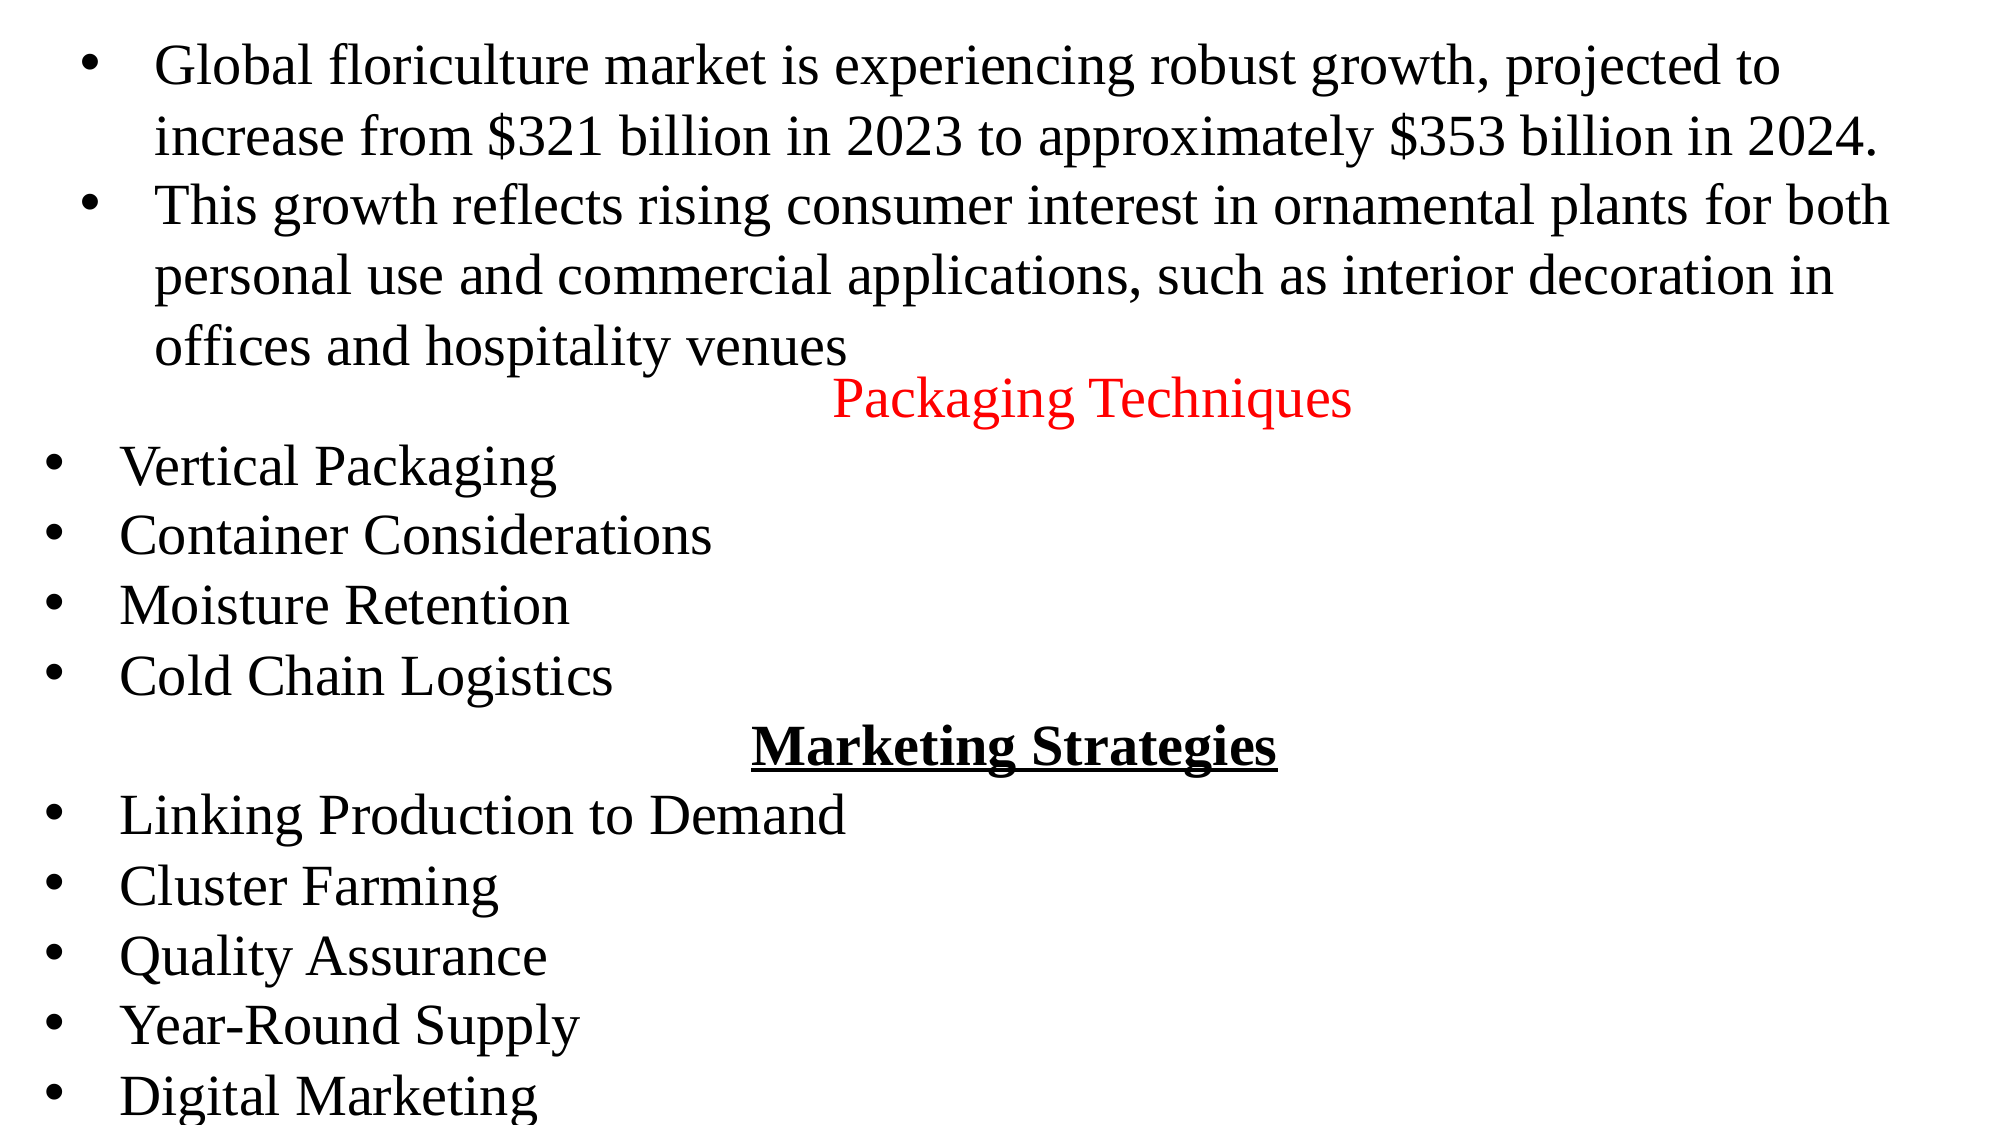

Global floriculture market is experiencing robust growth, projected to increase from $321 billion in 2023 to approximately $353 billion in 2024.
This growth reflects rising consumer interest in ornamental plants for both personal use and commercial applications, such as interior decoration in offices and hospitality venues
Packaging Techniques
Vertical Packaging
Container Considerations
Moisture Retention
Cold Chain Logistics
Marketing Strategies
Linking Production to Demand
Cluster Farming
Quality Assurance
Year-Round Supply
Digital Marketing